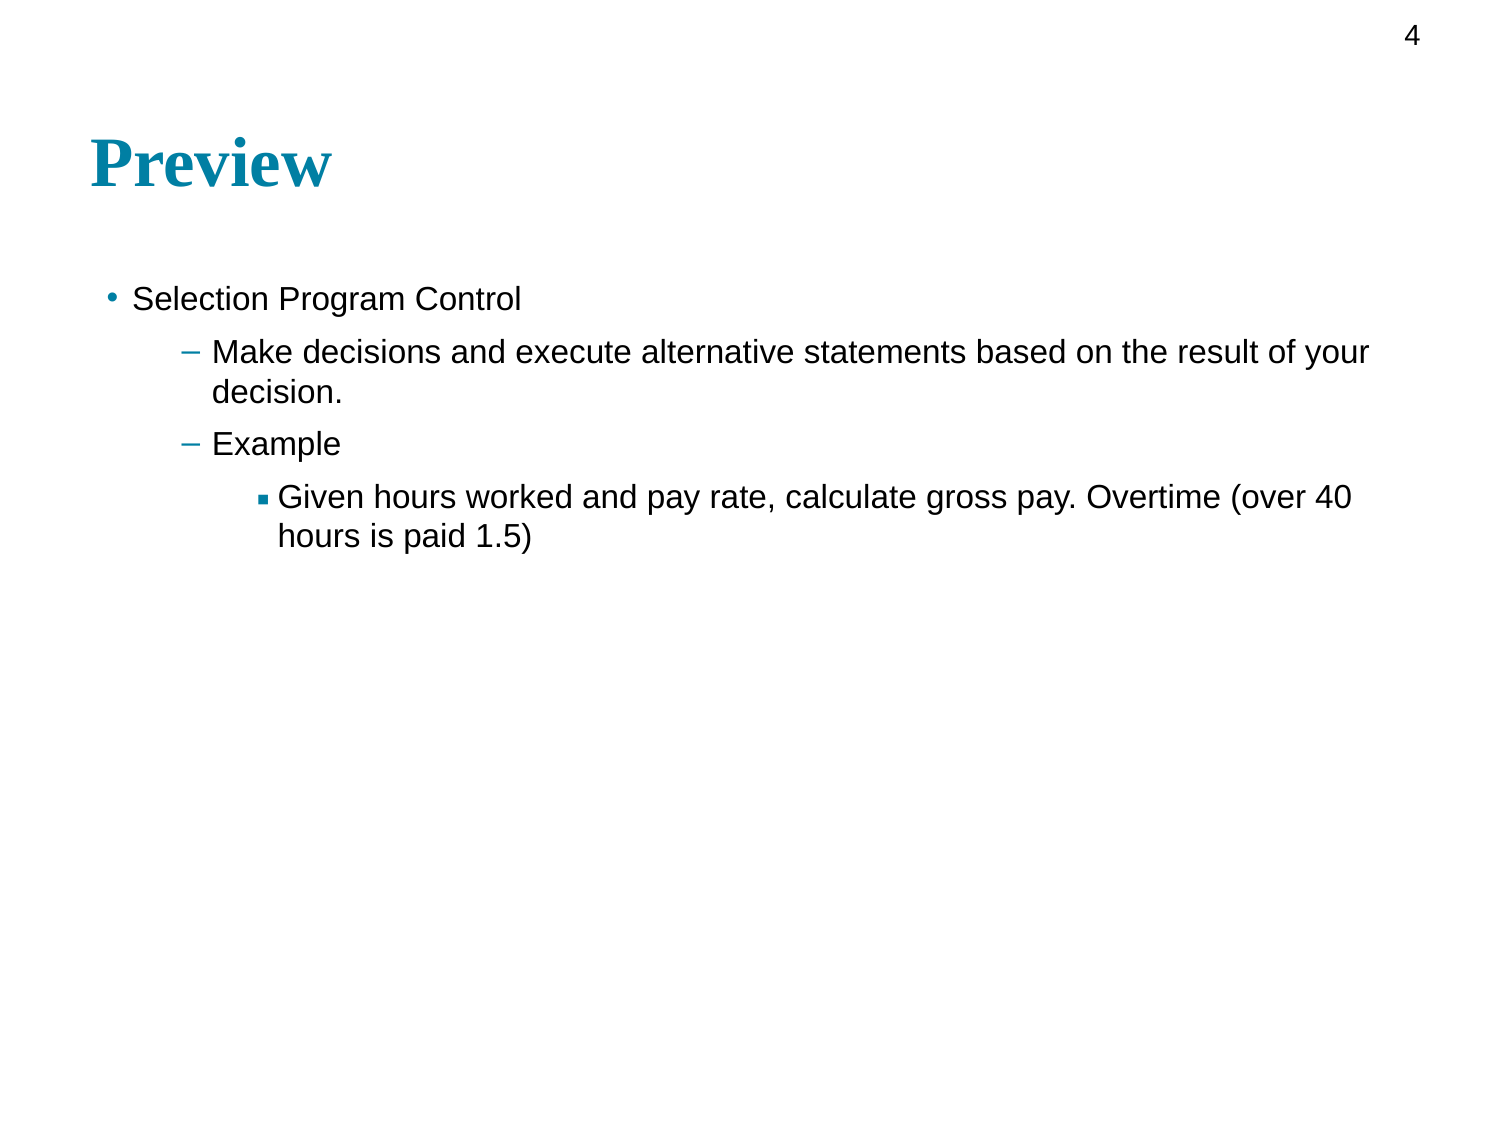

4
# Preview
Selection Program Control
Make decisions and execute alternative statements based on the result of your decision.
Example
Given hours worked and pay rate, calculate gross pay. Overtime (over 40 hours is paid 1.5)